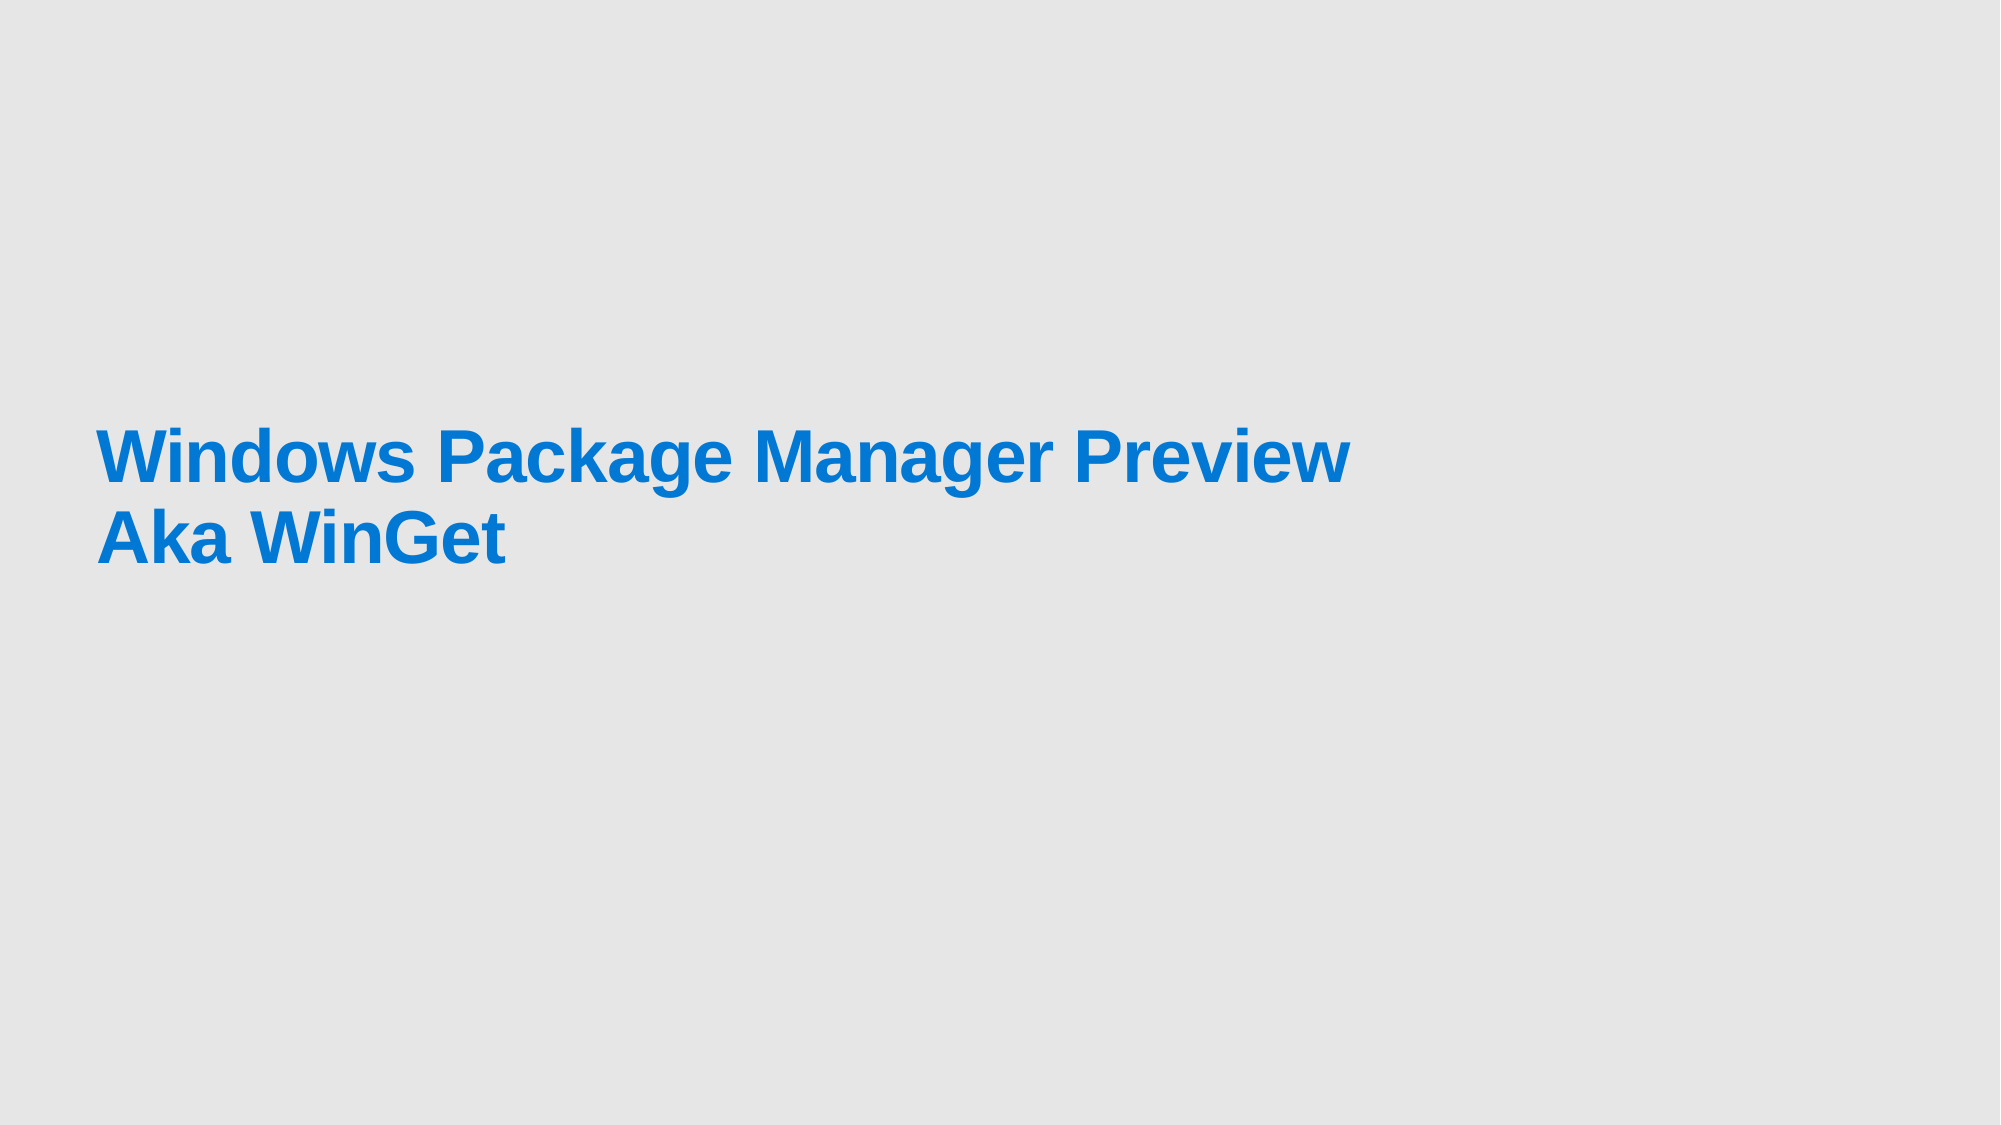

# Windows Package Manager Preview Aka WinGet